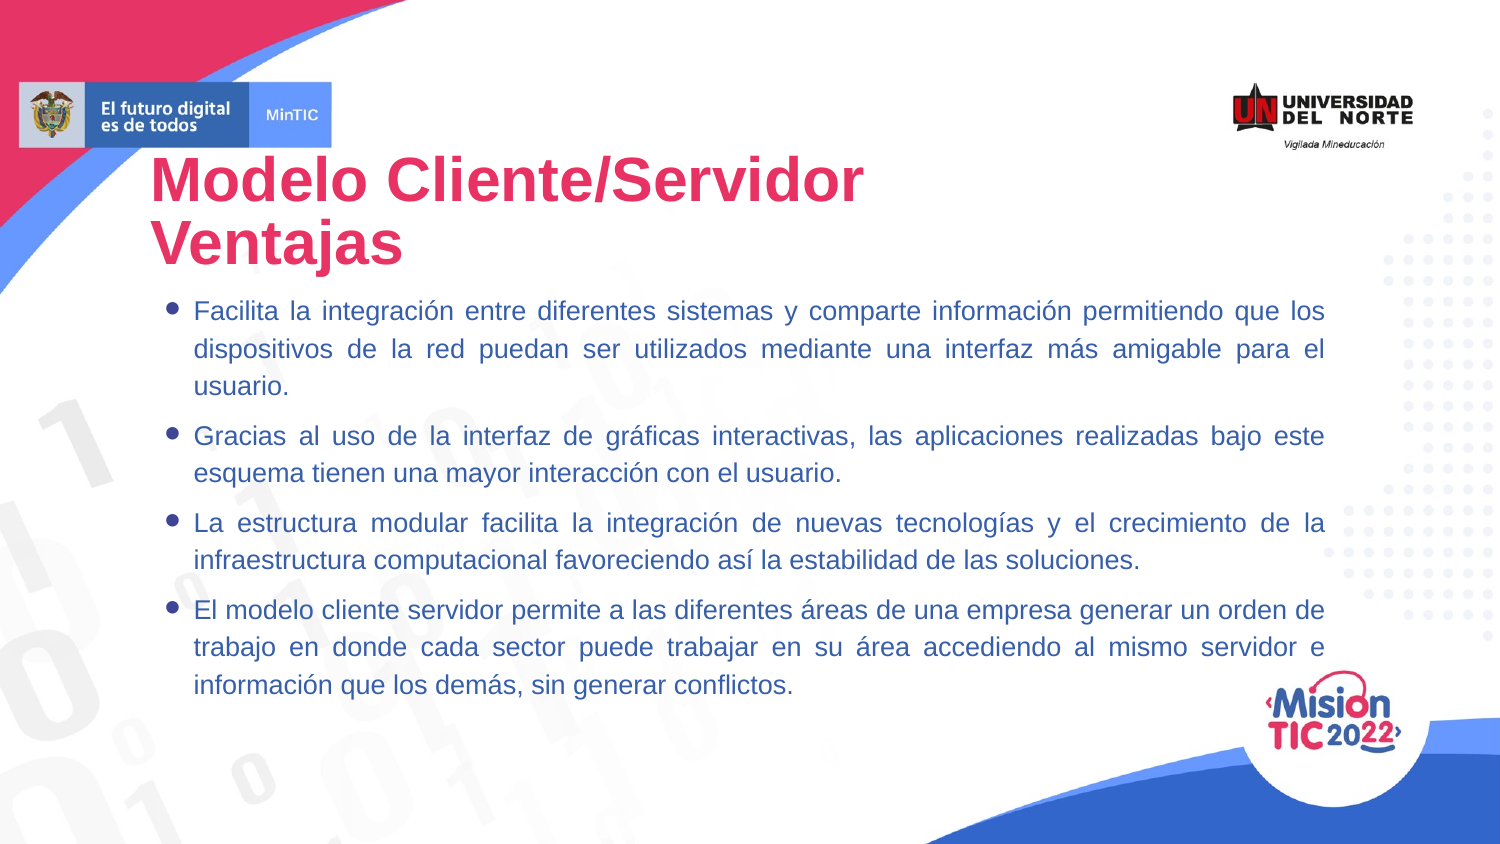

Modelo Cliente/Servidor
Ventajas
Facilita la integración entre diferentes sistemas y comparte información permitiendo que los dispositivos de la red puedan ser utilizados mediante una interfaz más amigable para el usuario.
Gracias al uso de la interfaz de gráficas interactivas, las aplicaciones realizadas bajo este esquema tienen una mayor interacción con el usuario.
La estructura modular facilita la integración de nuevas tecnologías y el crecimiento de la infraestructura computacional favoreciendo así la estabilidad de las soluciones.
El modelo cliente servidor permite a las diferentes áreas de una empresa generar un orden de trabajo en donde cada sector puede trabajar en su área accediendo al mismo servidor e información que los demás, sin generar conflictos.